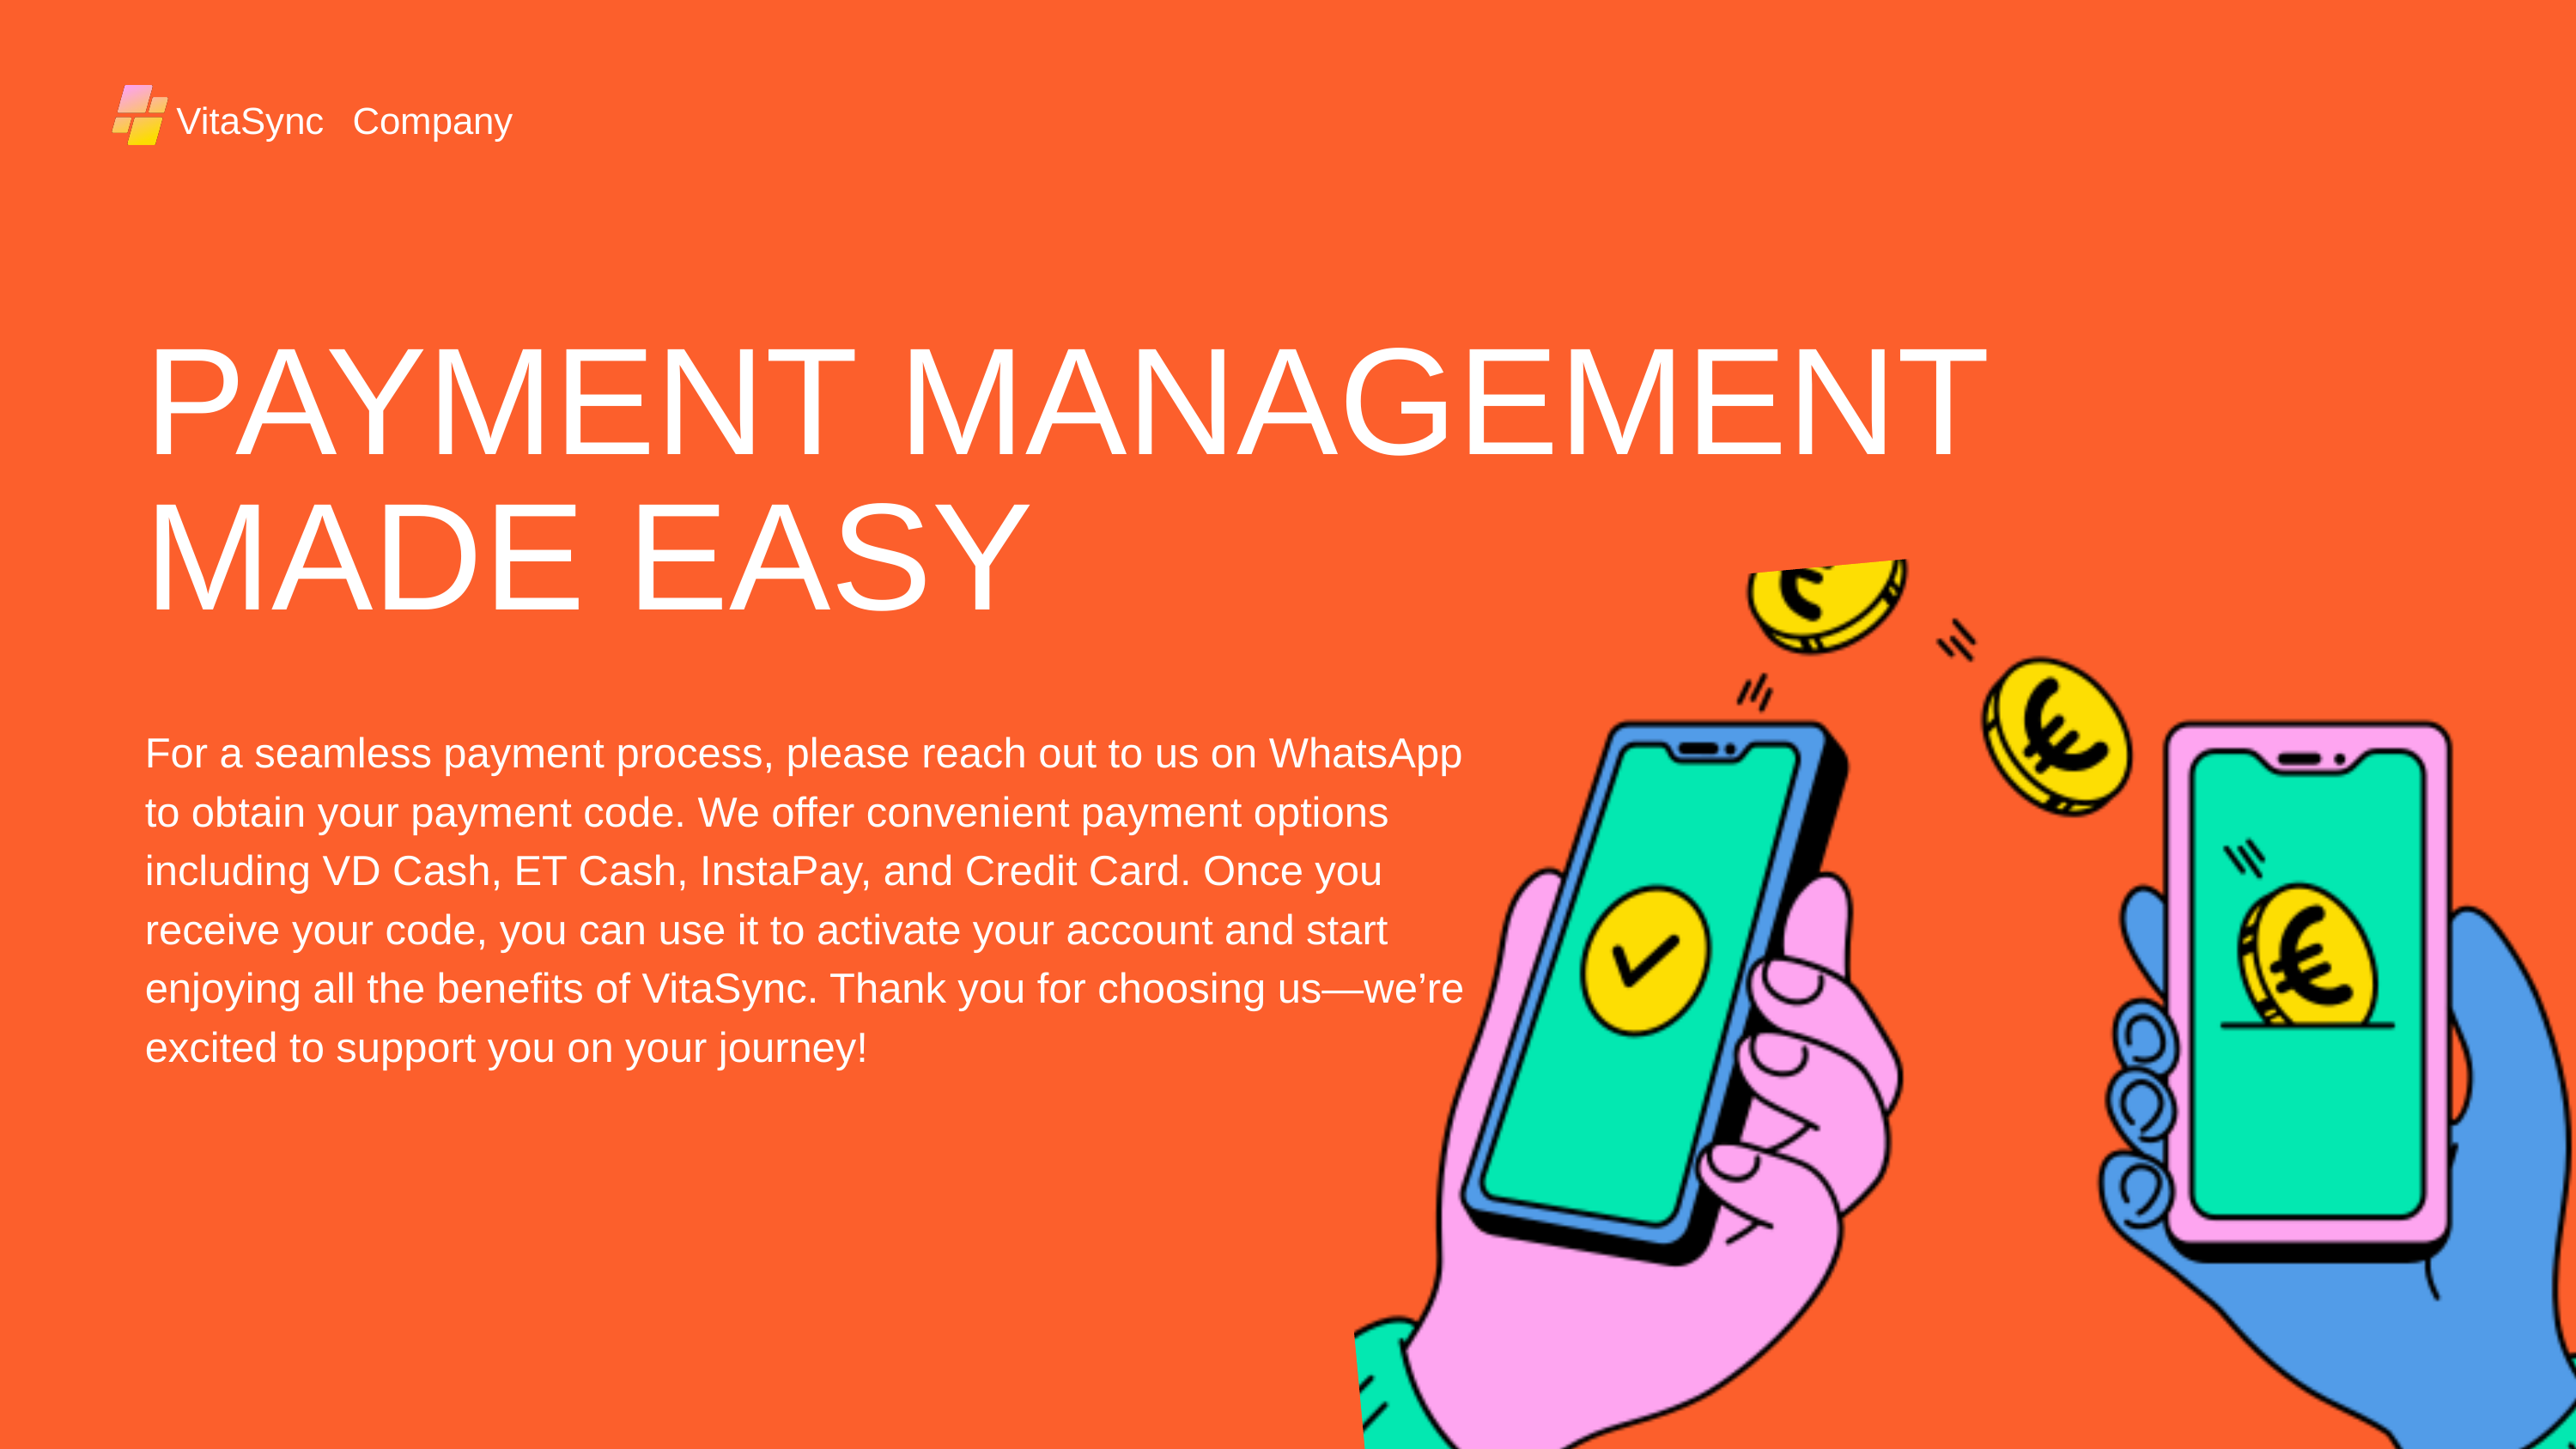

VitaSync
Company
PAYMENT MANAGEMENT MADE EASY

For a seamless payment process, please reach out to us on WhatsApp to obtain your payment code. We offer convenient payment options including VD Cash, ET Cash, InstaPay, and Credit Card. Once you receive your code, you can use it to activate your account and start enjoying all the benefits of VitaSync. Thank you for choosing us—we’re excited to support you on your journey!